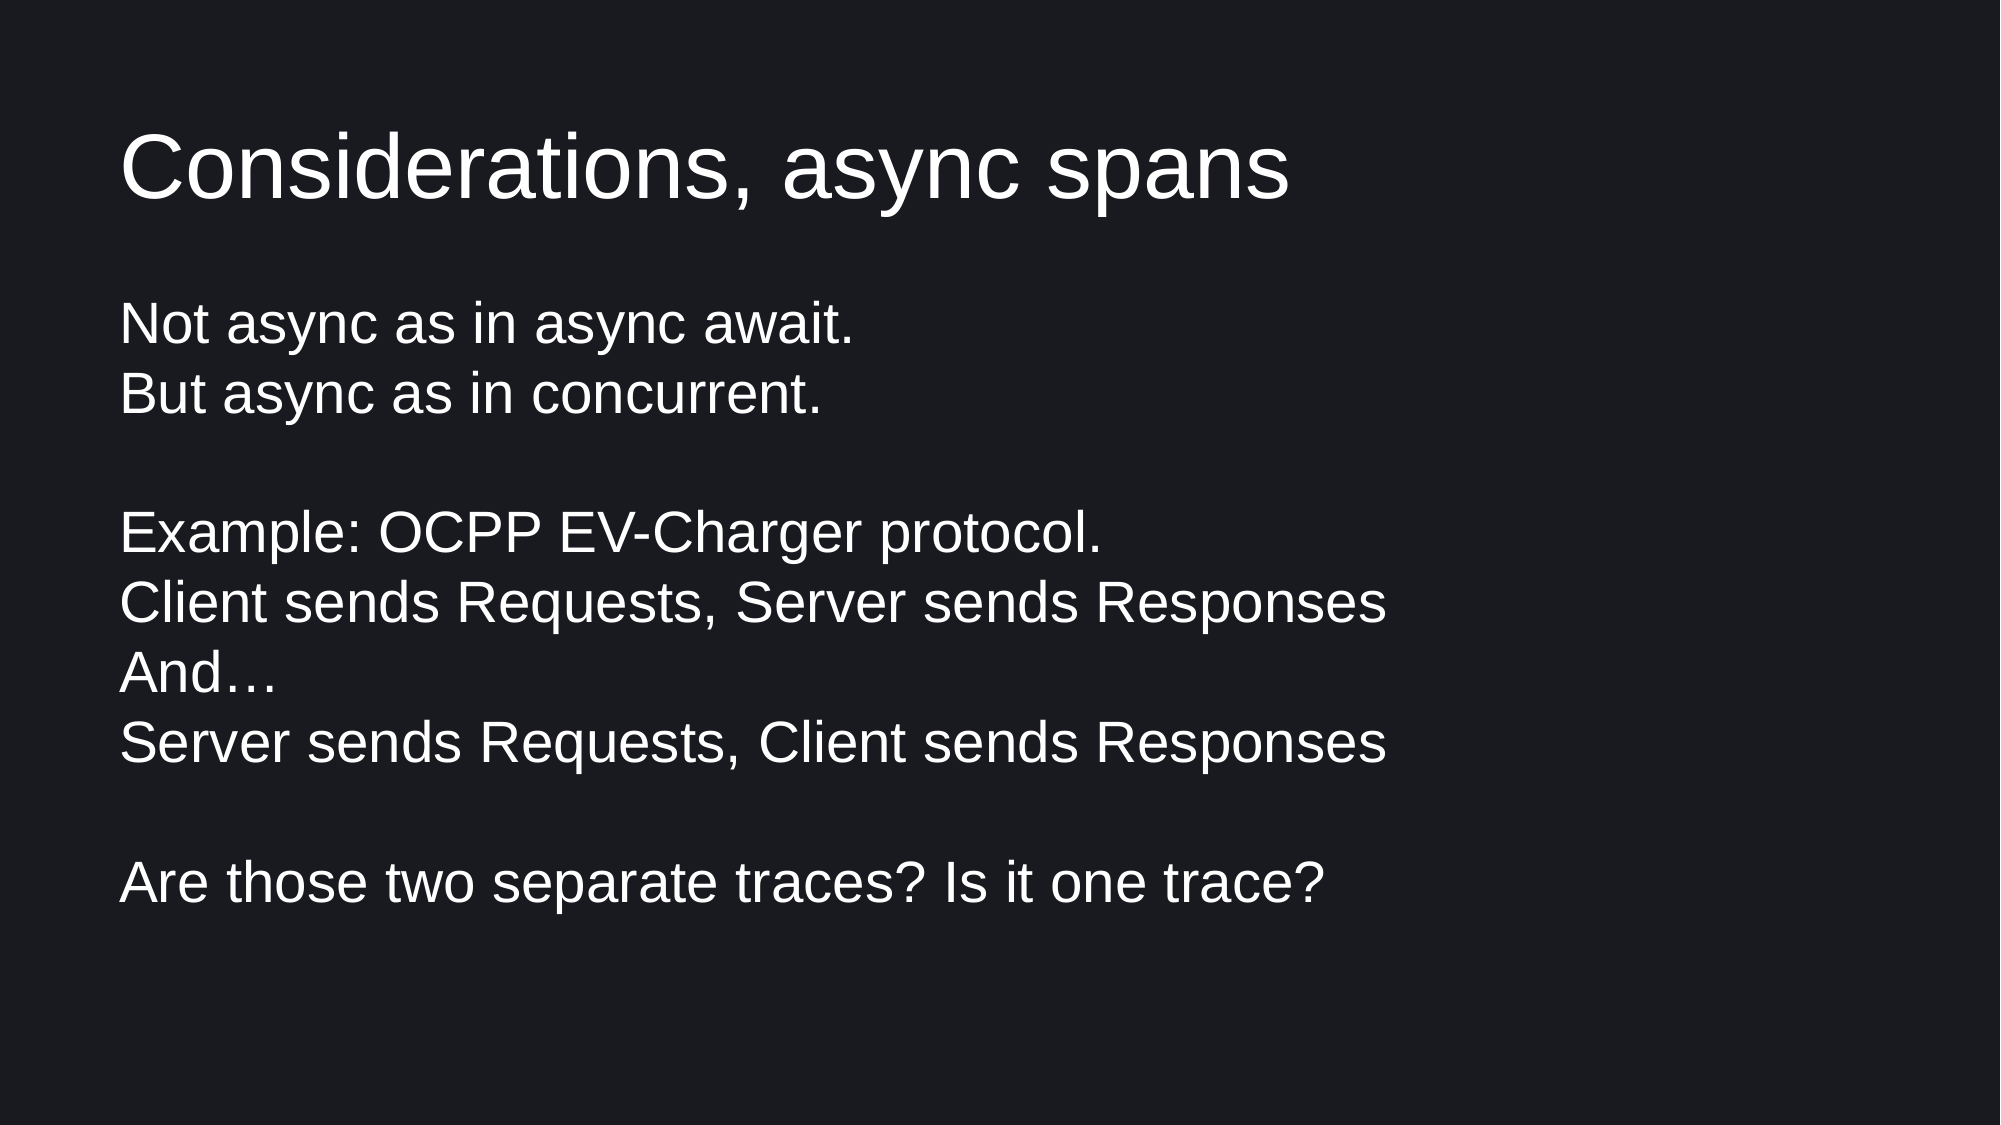

# Considerations, async spans
Not async as in async await.
But async as in concurrent.

Example: OCPP EV-Charger protocol.
Client sends Requests, Server sends Responses
And…
Server sends Requests, Client sends Responses

Are those two separate traces? Is it one trace?